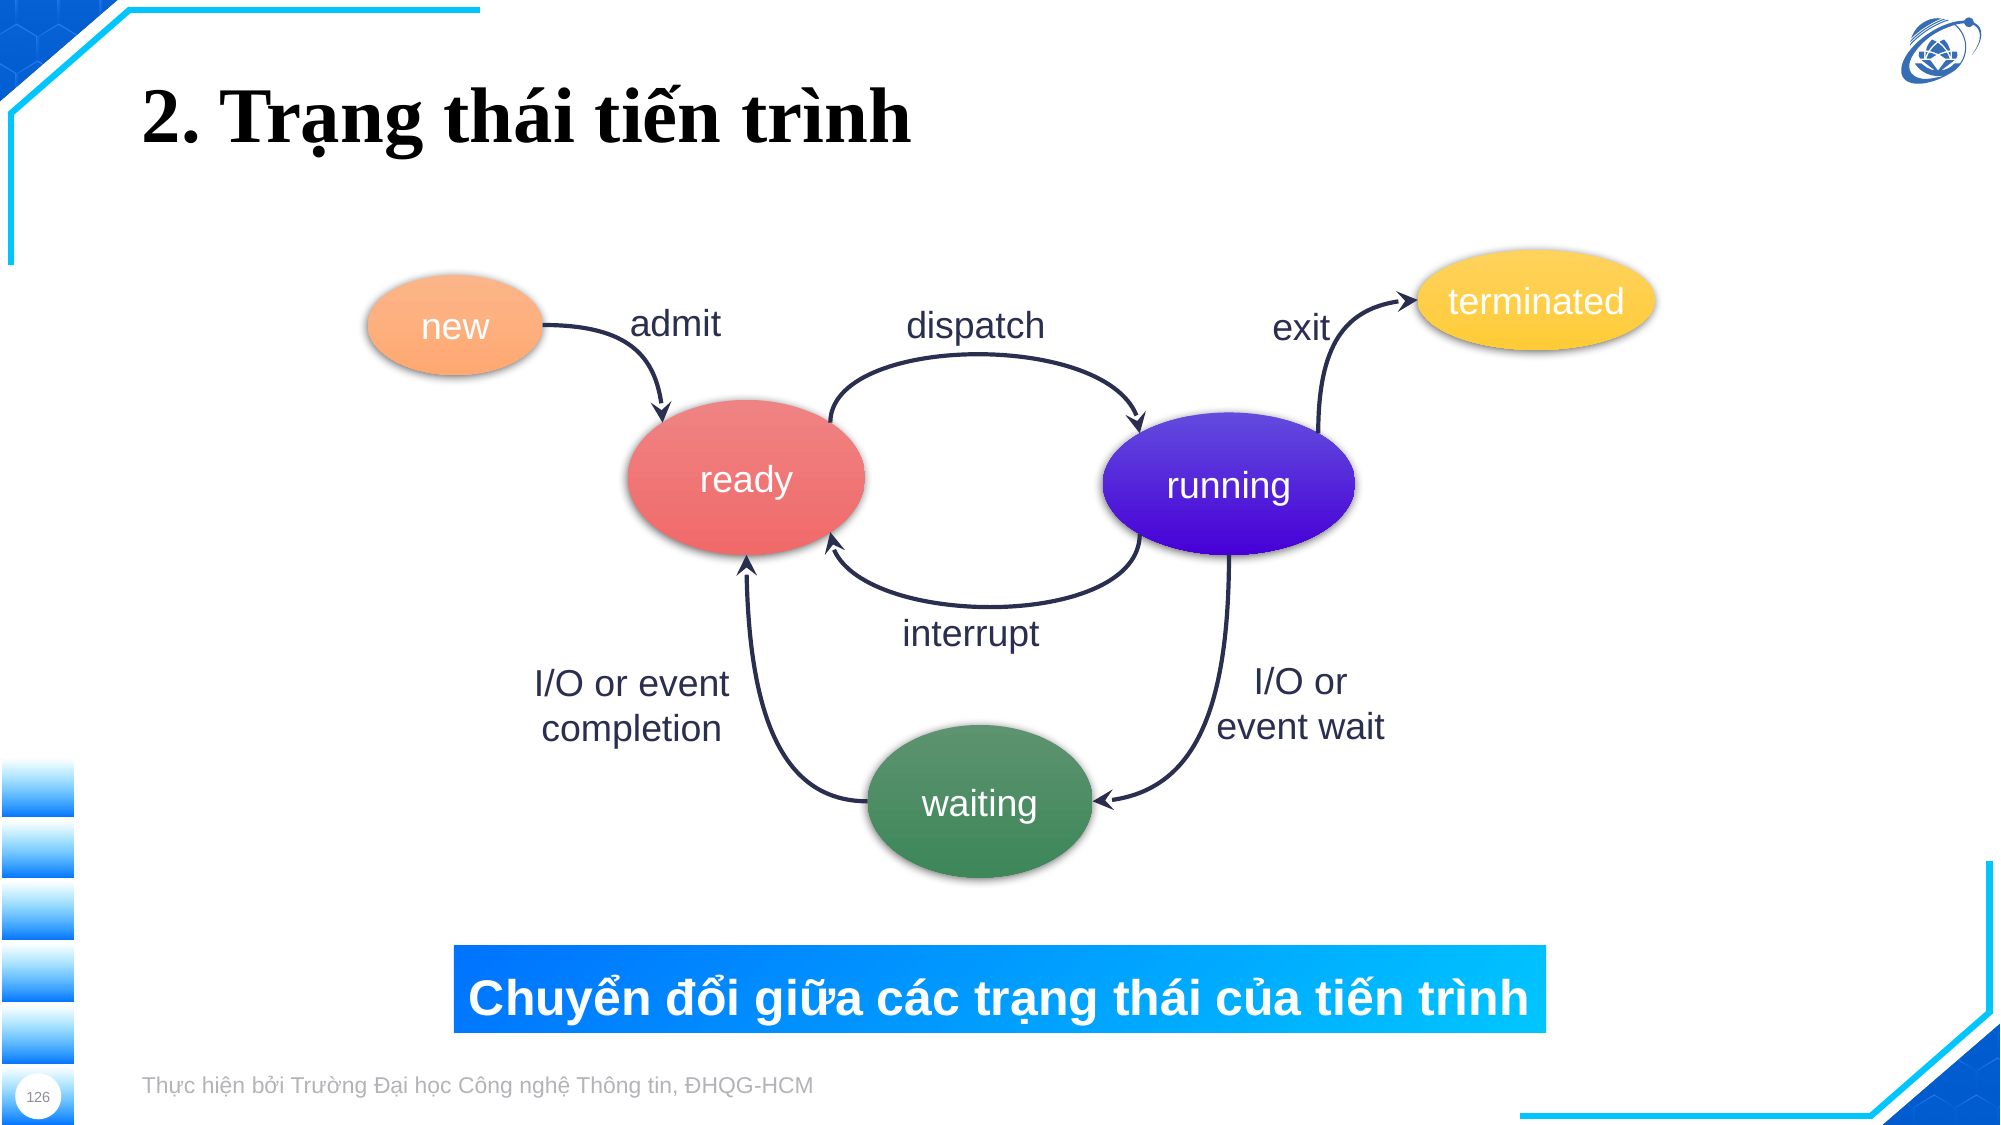

# 2. Trạng thái tiến trình
terminated
new
admit
dispatch
exit
ready
running
interrupt
I/O or event wait
I/O or event completion
waiting
Chuyển đổi giữa các trạng thái của tiến trình
Thực hiện bởi Trường Đại học Công nghệ Thông tin, ĐHQG-HCM
126